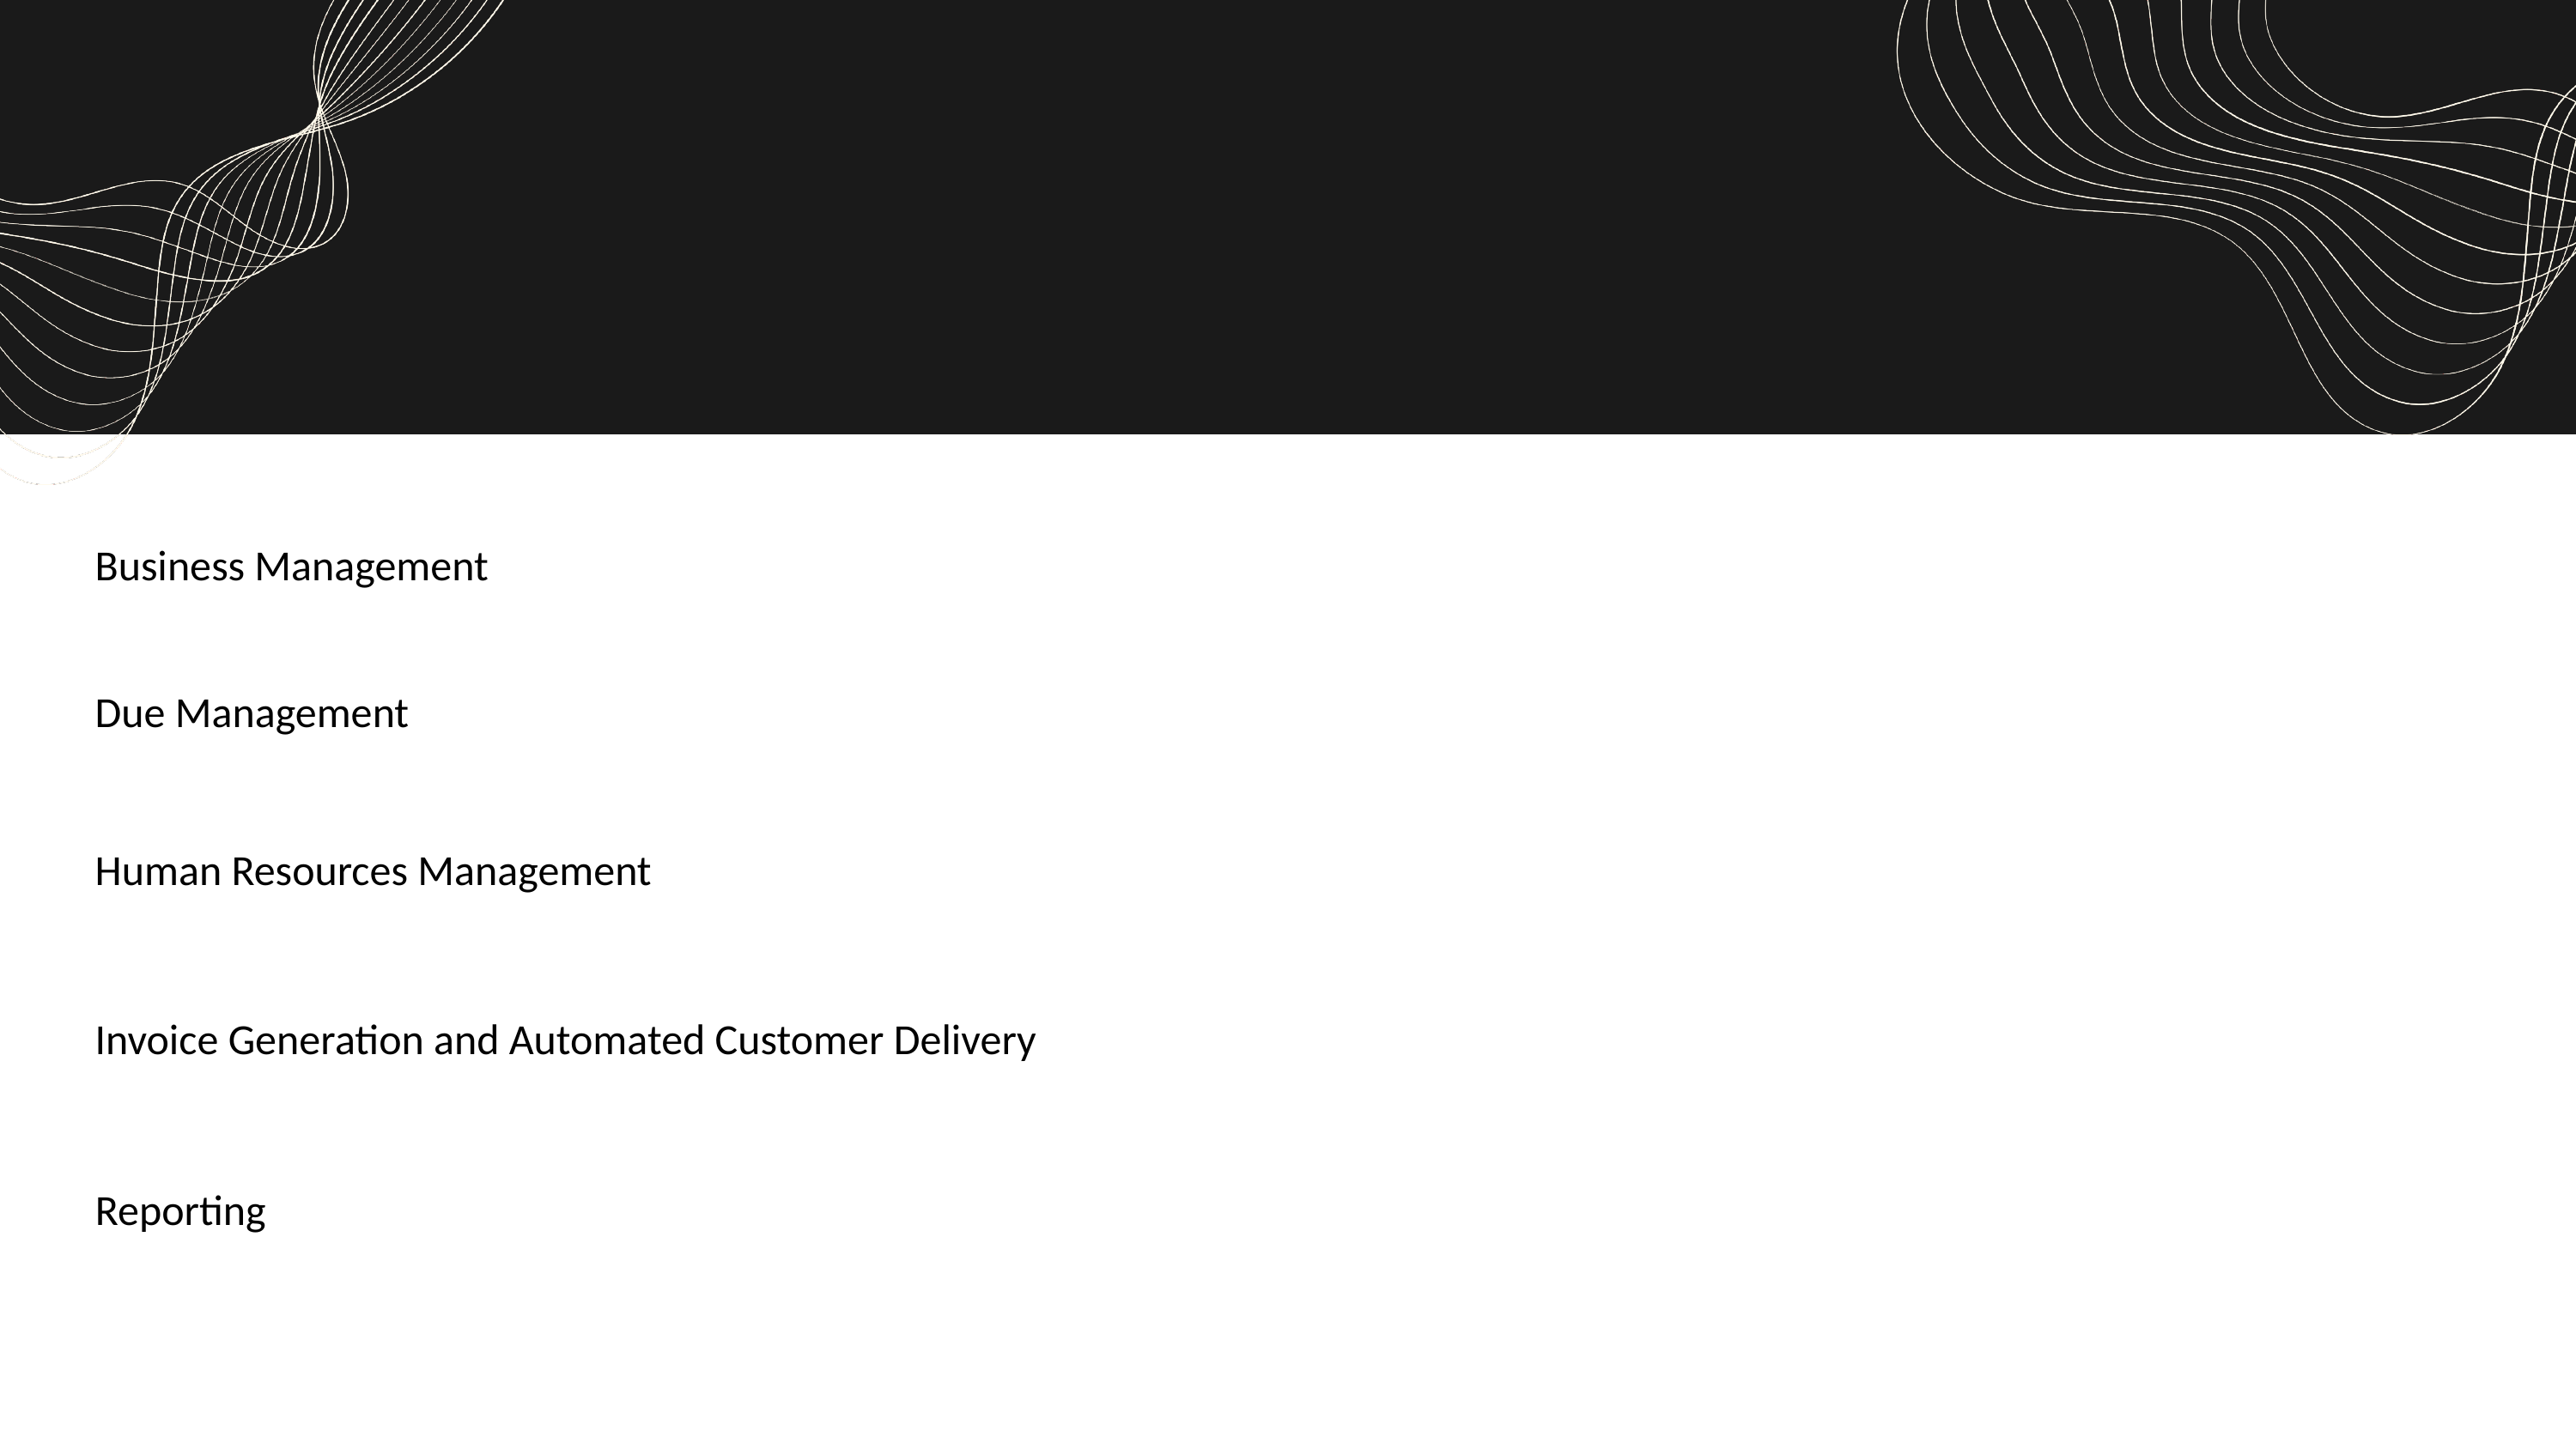

Business Management
Due Management
Human Resources Management
Invoice Generation and Automated Customer Delivery
Reporting